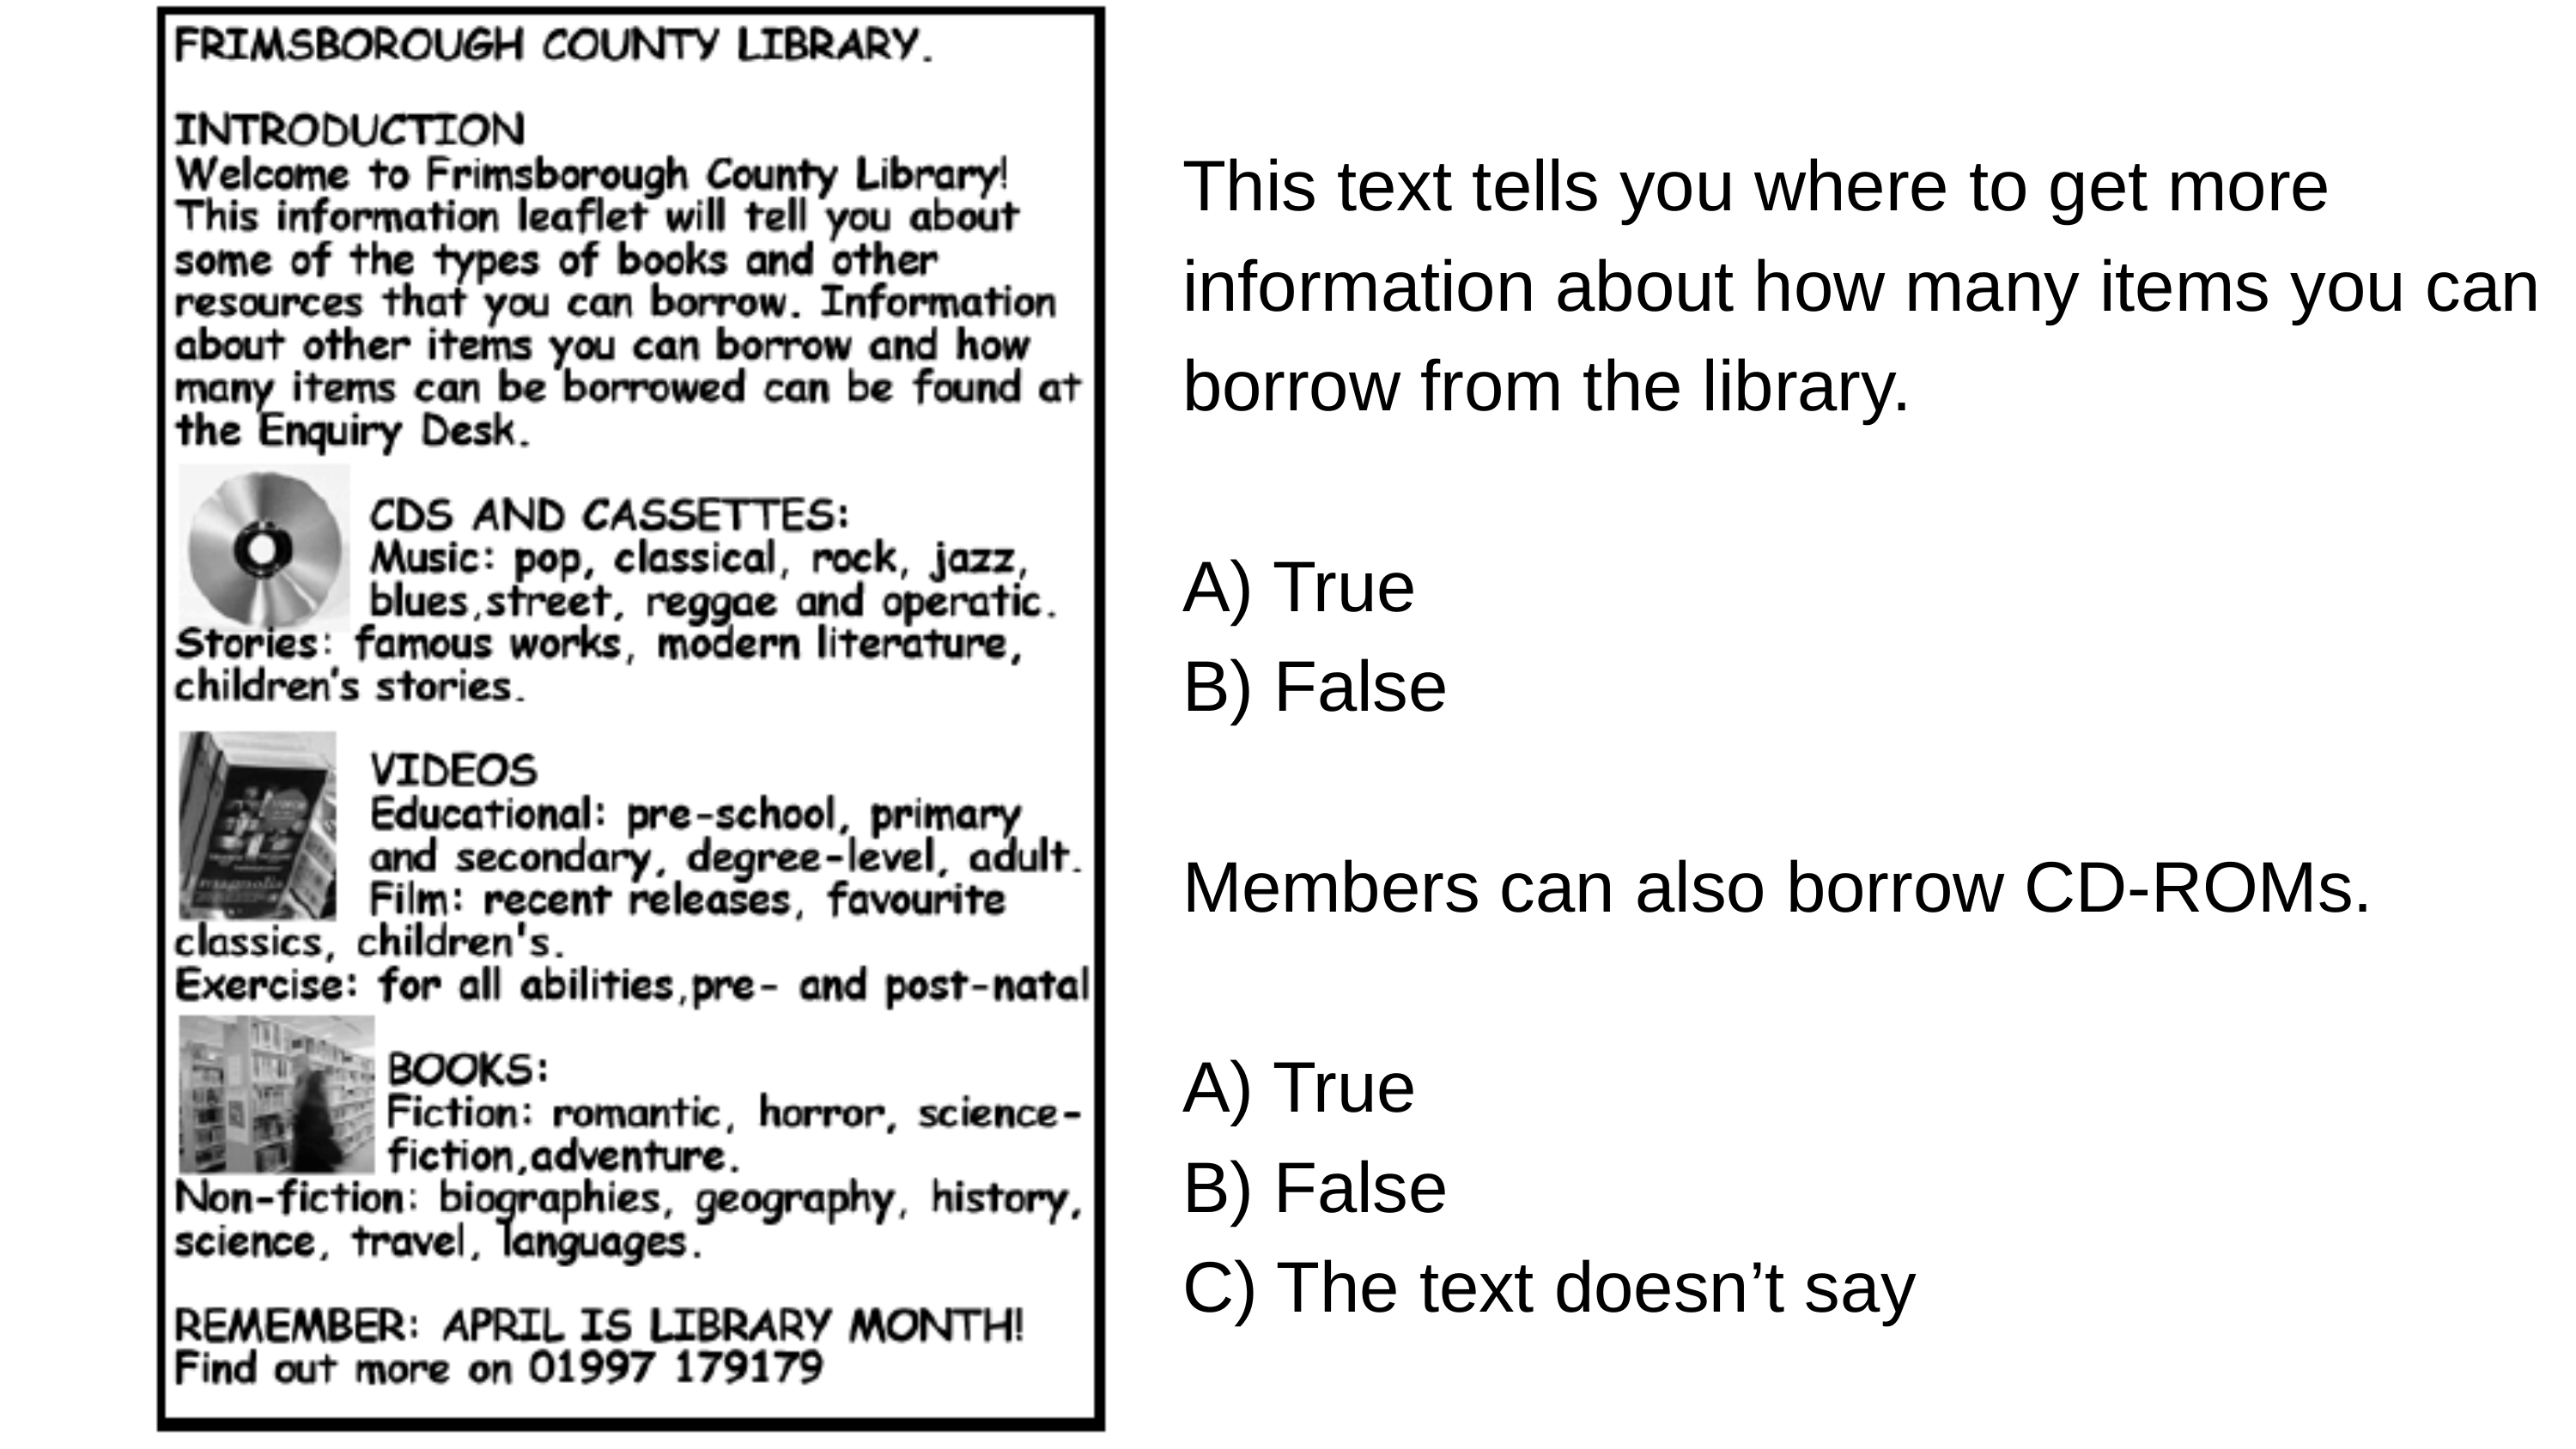

This text tells you where to get more information about how many items you can borrow from the library.

A) True
B) False

Members can also borrow CD-ROMs.

A) True
B) False
C) The text doesn’t say